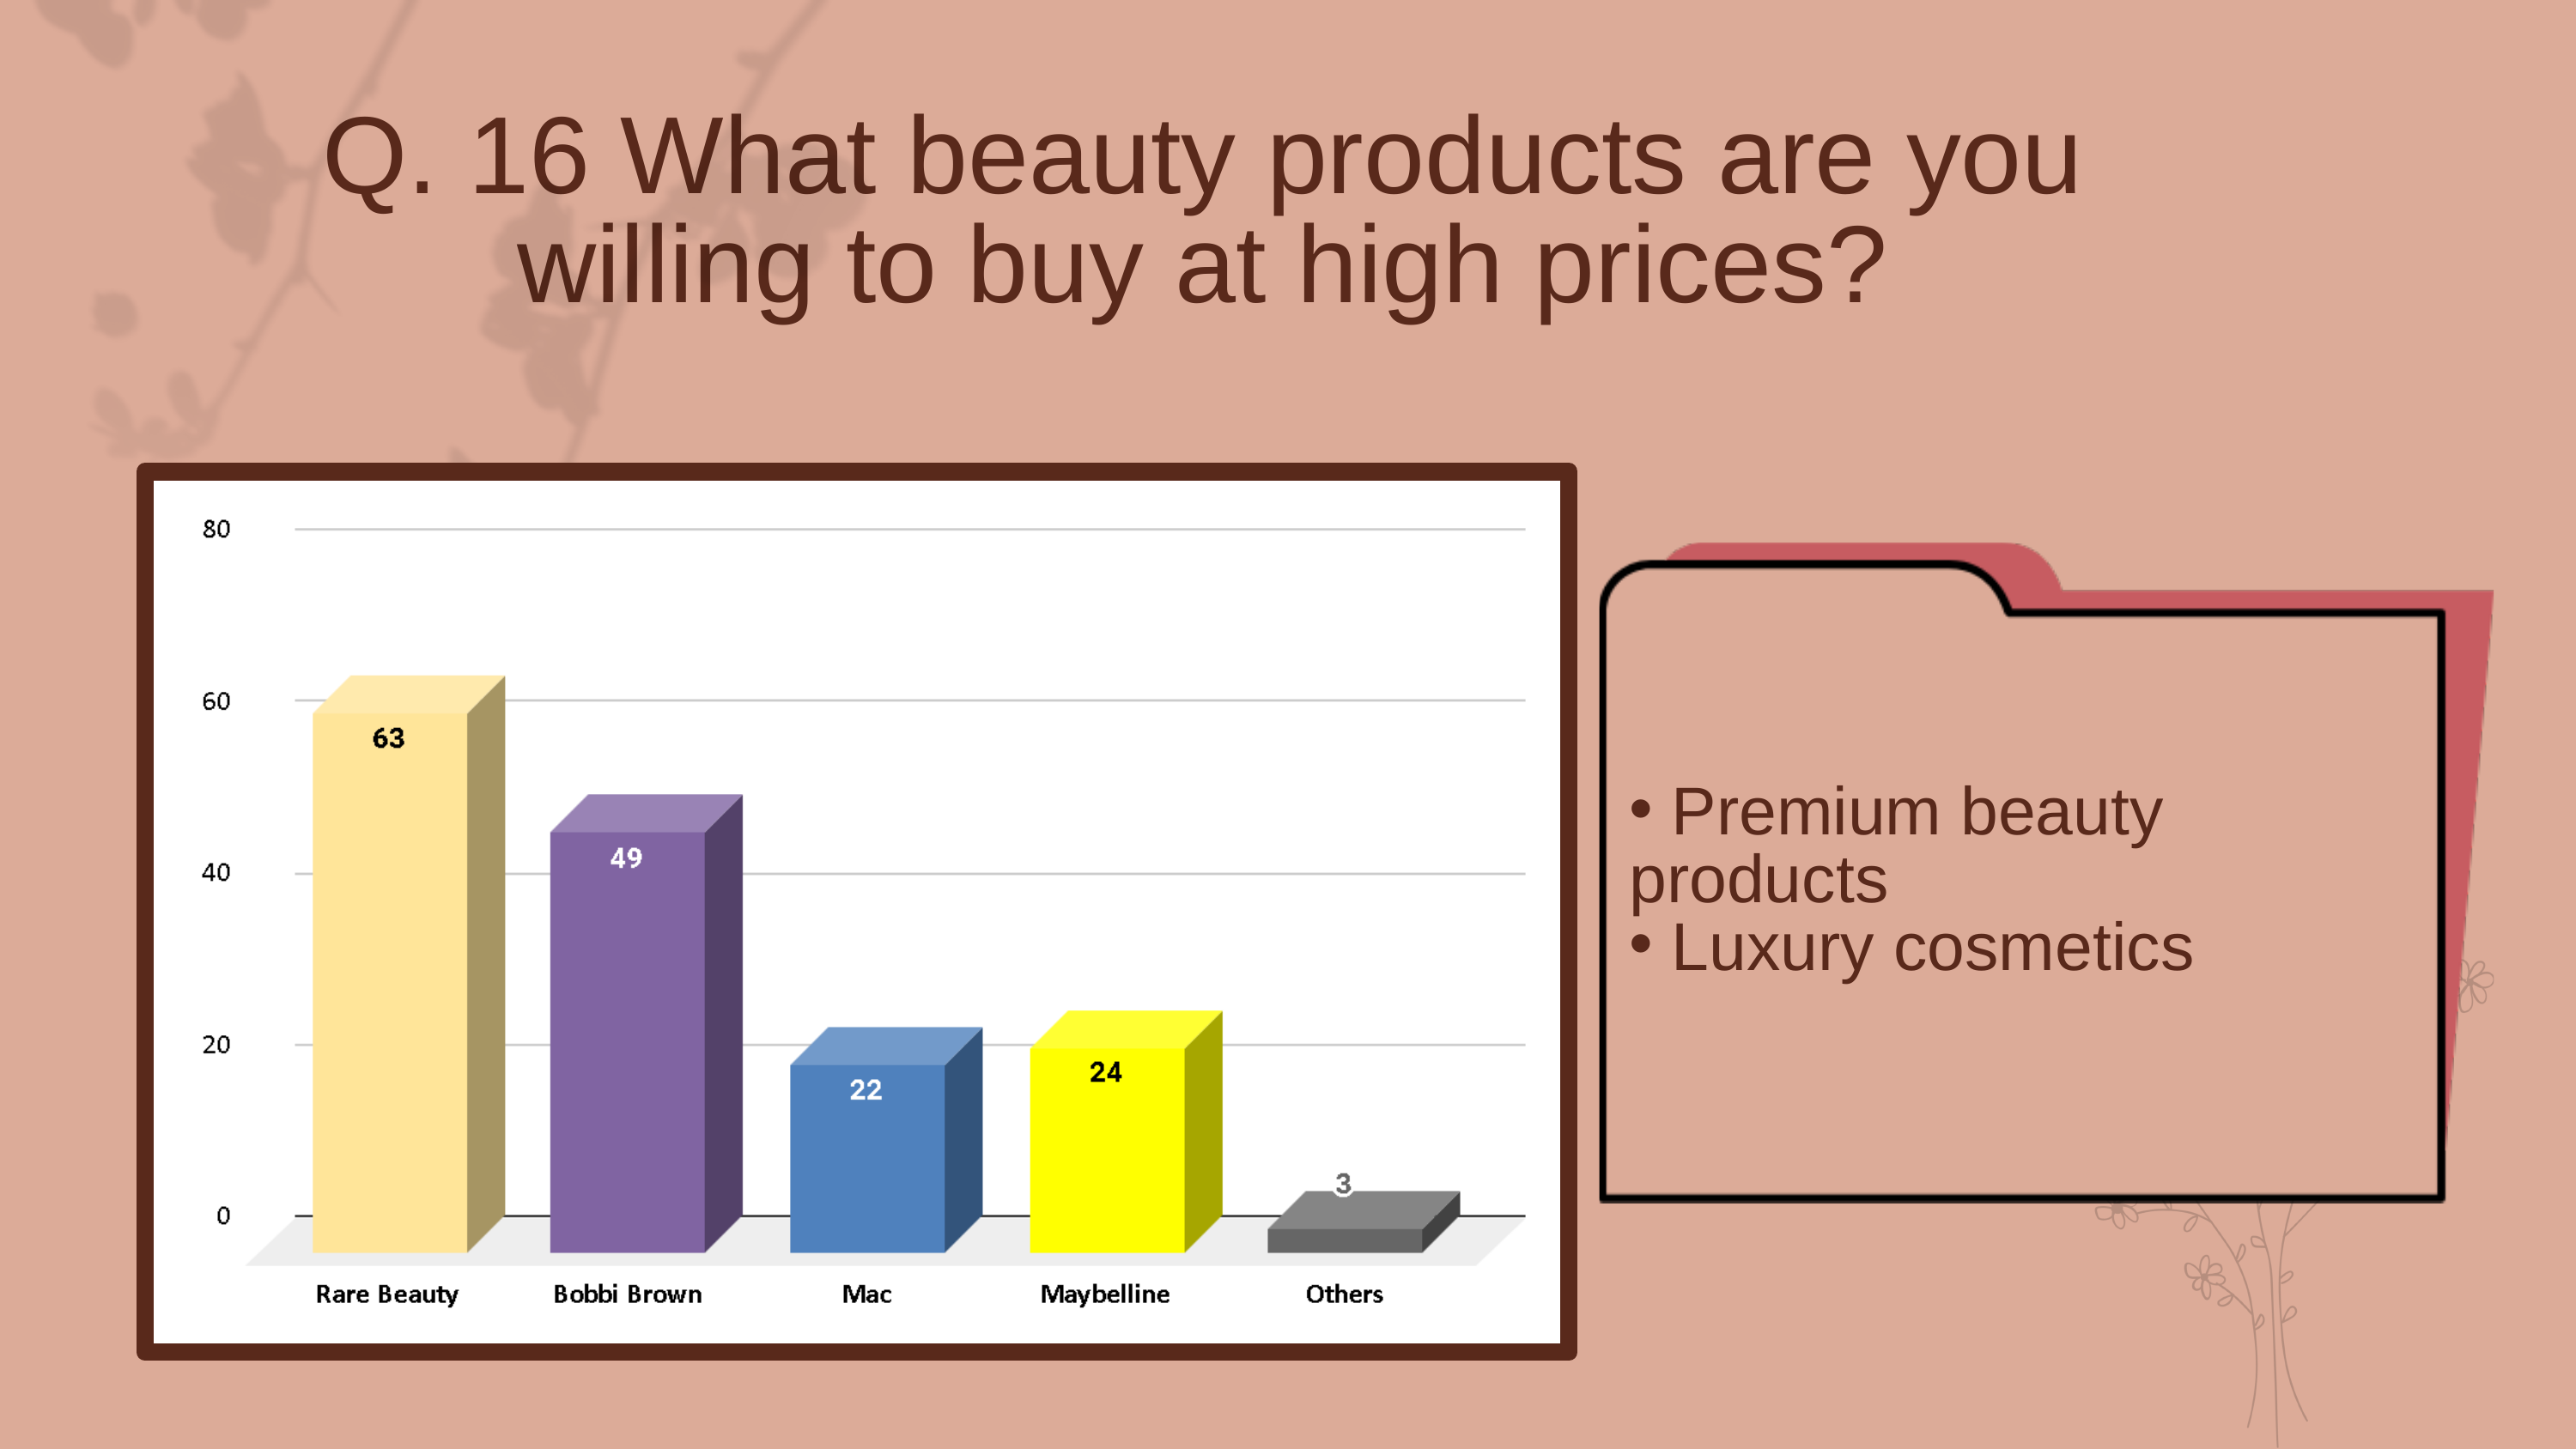

Q. 16 What beauty products are you willing to buy at high prices?

 Premium beauty products
 Luxury cosmetics